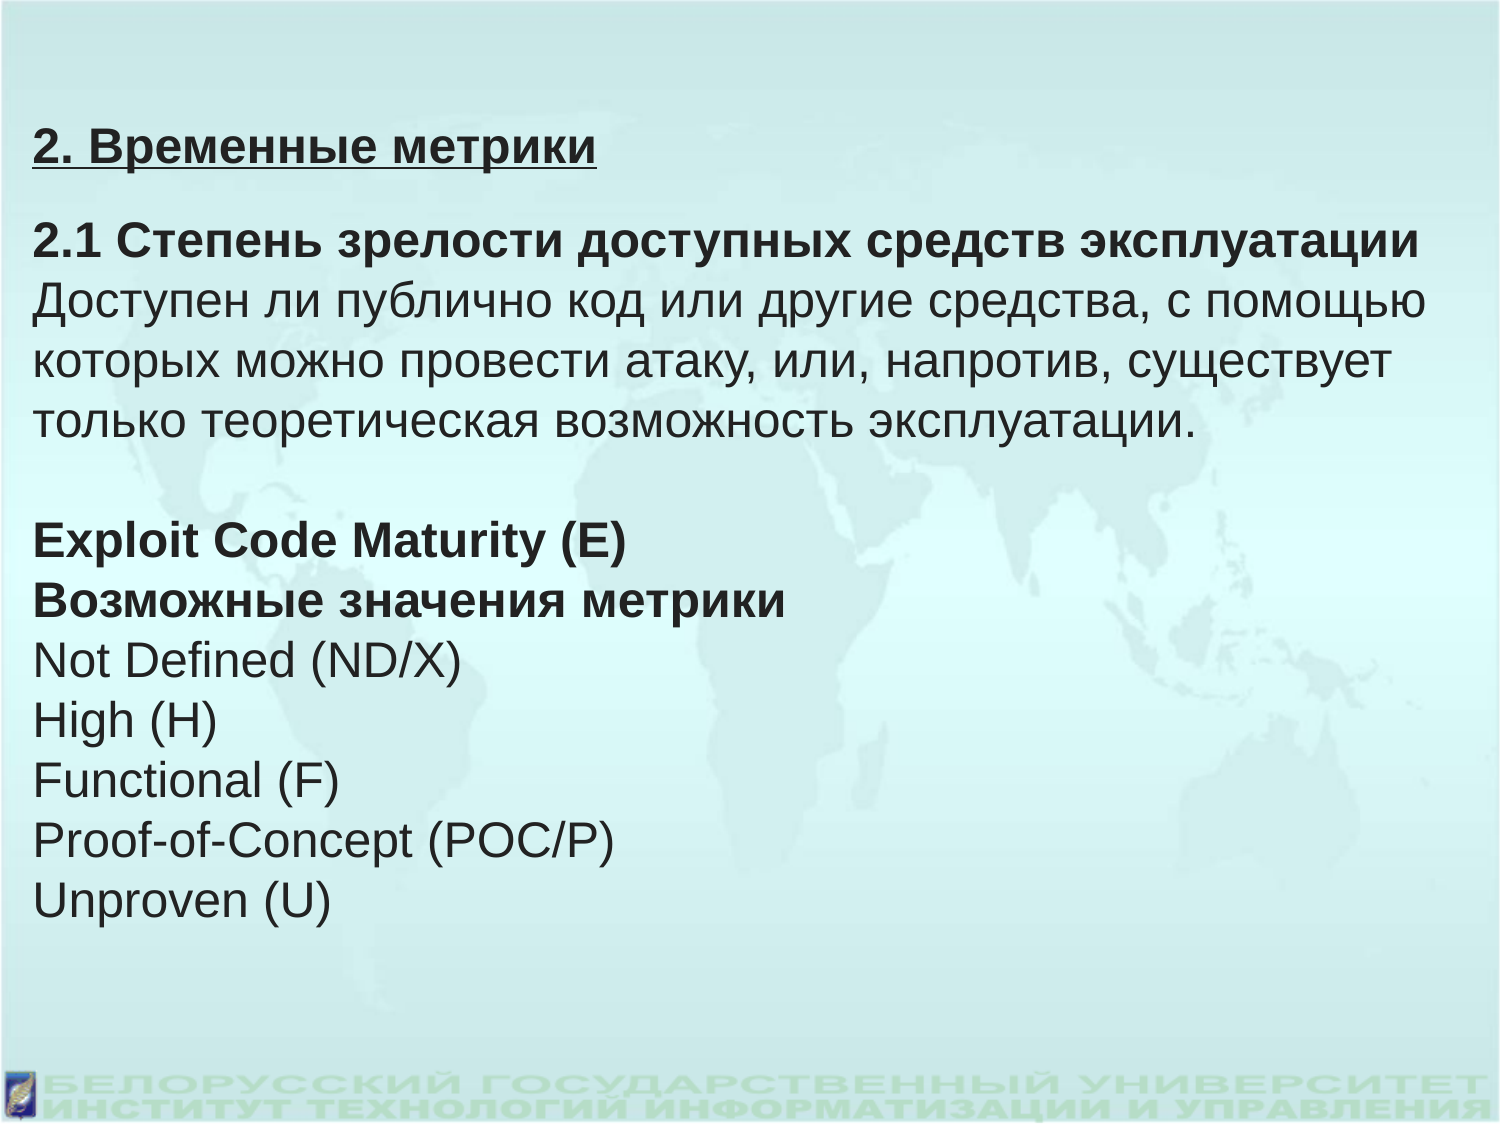

2. Временные метрики

2.1 Степень зрелости доступных средств эксплуатации
Доступен ли публично код или другие средства, с помощью которых можно провести атаку, или, напротив, существует только теоретическая возможность эксплуатации.

Exploit Code Maturity (E)
Возможные значения метрики
Not Defined (ND/X)
High (H)
Functional (F)
Proof-of-Concept (POC/P)
Unproven (U)